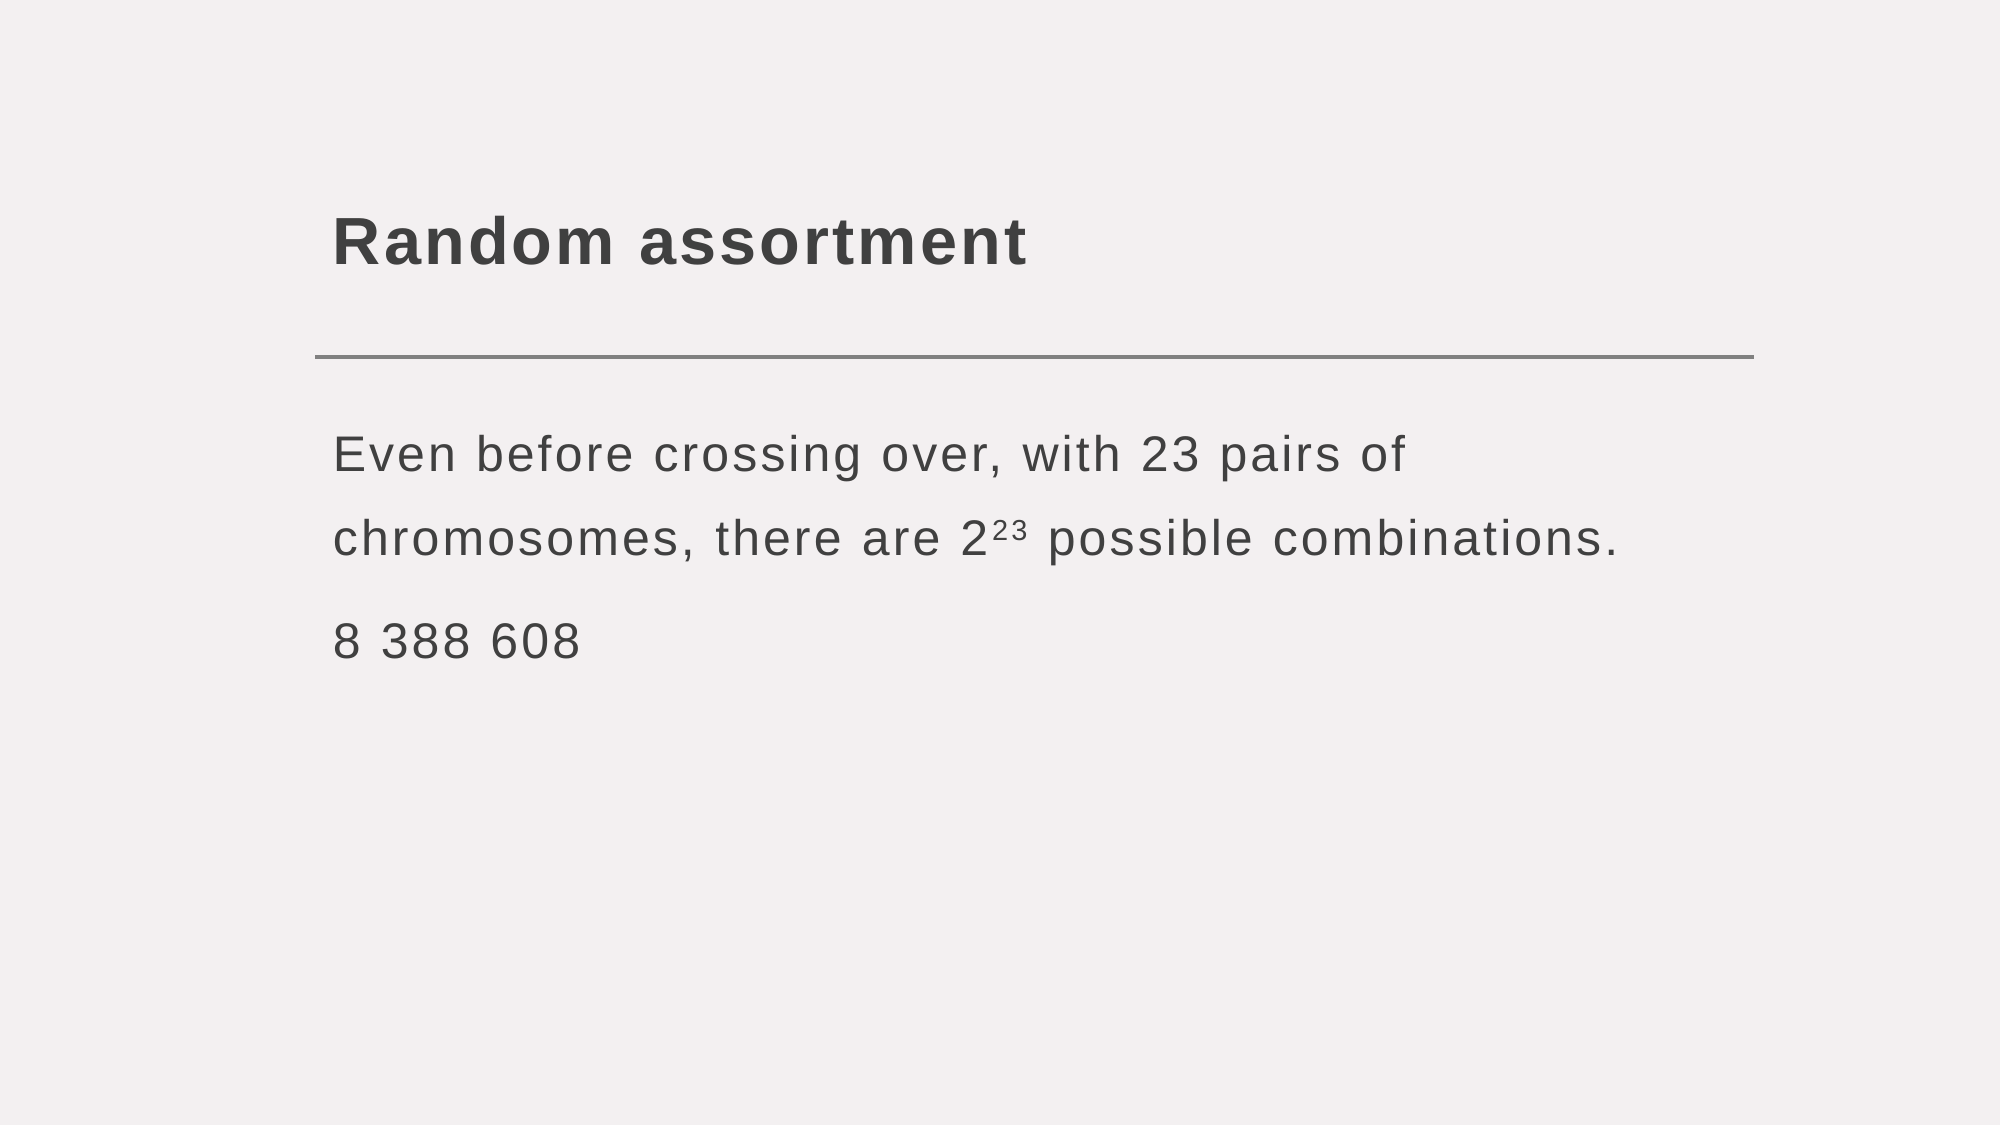

# Random assortment
Even before crossing over, with 23 pairs of chromosomes, there are 223 possible combinations.
8 388 608